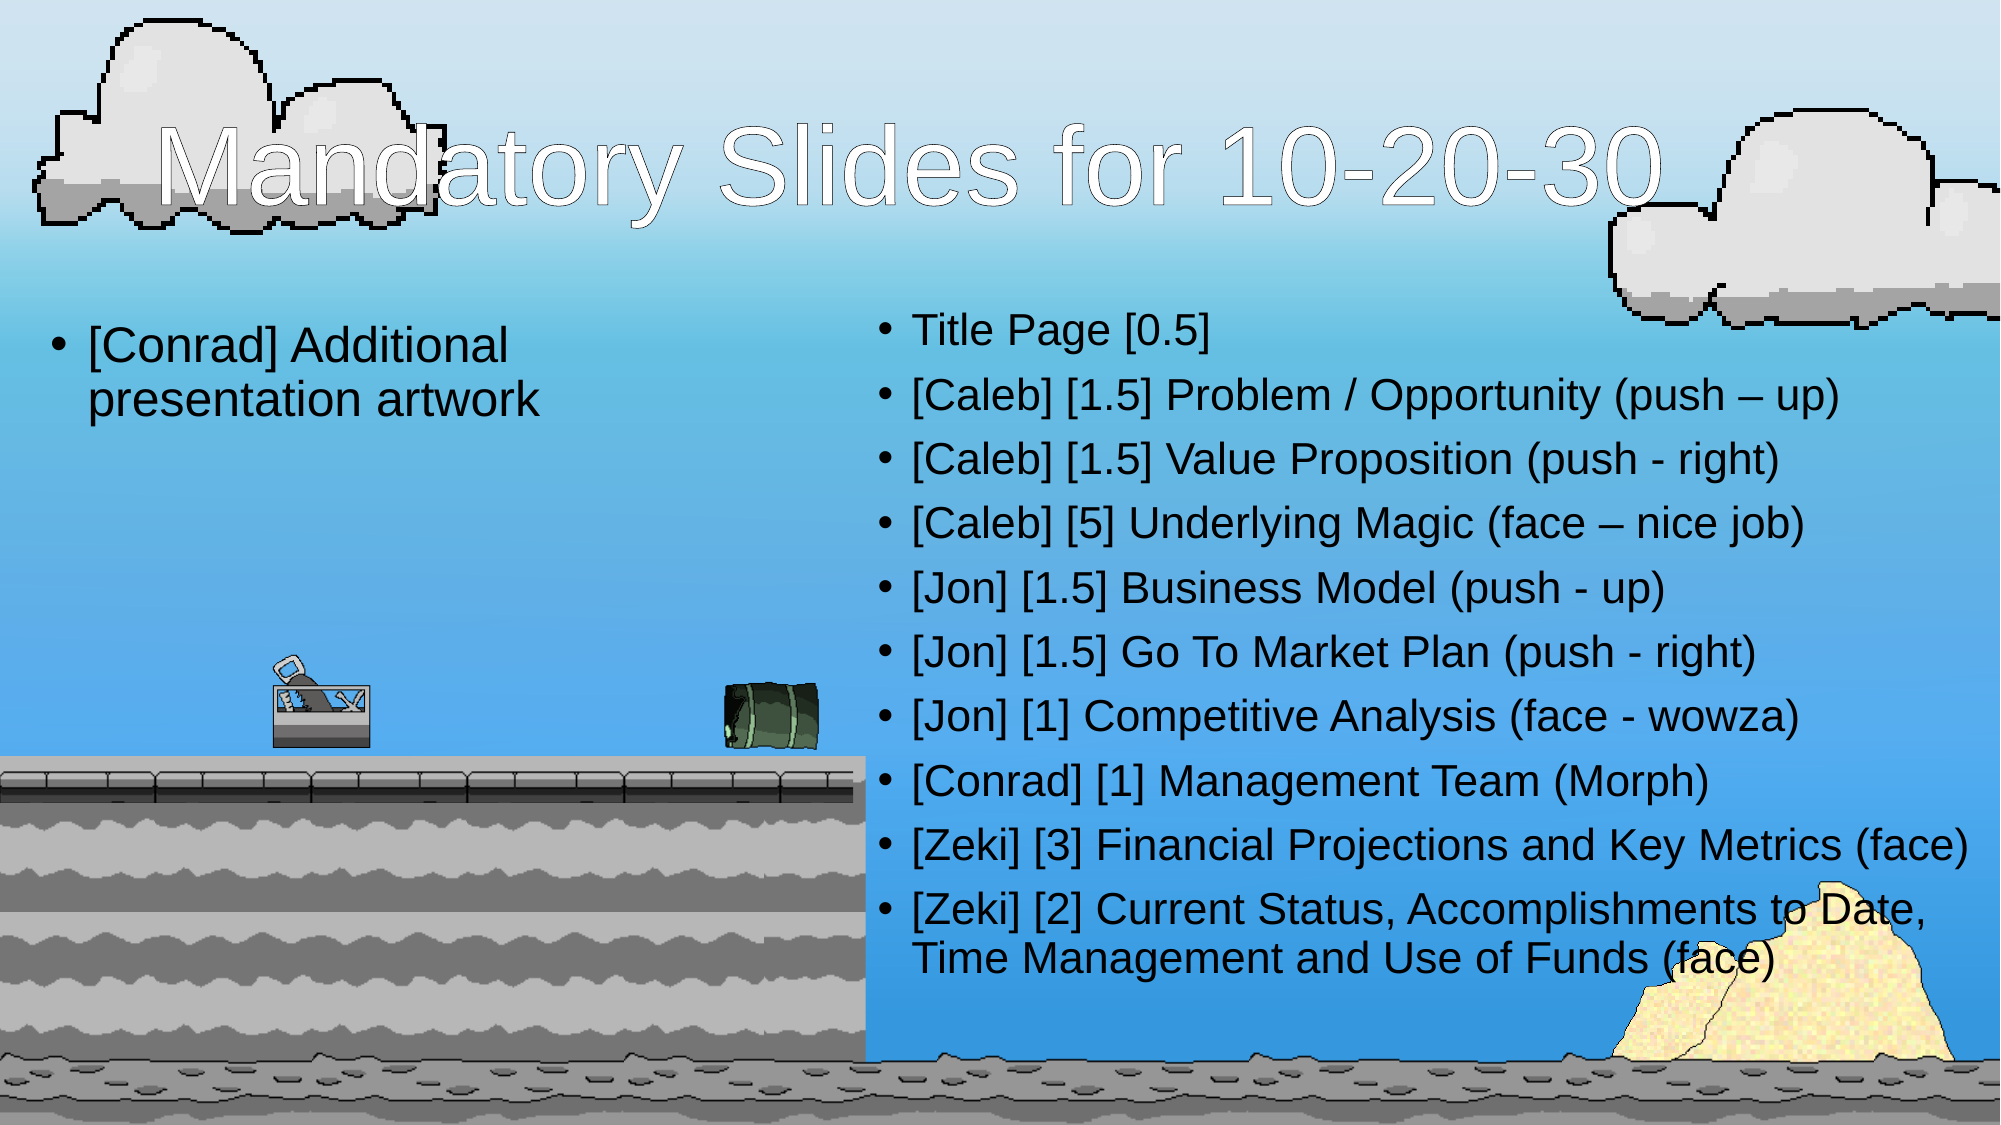

# Mandatory Slides for 10-20-30
Title Page [0.5]
[Caleb] [1.5] Problem / Opportunity (push – up)
[Caleb] [1.5] Value Proposition (push - right)
[Caleb] [5] Underlying Magic (face – nice job)
[Jon] [1.5] Business Model (push - up)
[Jon] [1.5] Go To Market Plan (push - right)
[Jon] [1] Competitive Analysis (face - wowza)
[Conrad] [1] Management Team (Morph)
[Zeki] [3] Financial Projections and Key Metrics (face)
[Zeki] [2] Current Status, Accomplishments to Date, Time Management and Use of Funds (face)
[Conrad] Additional presentation artwork